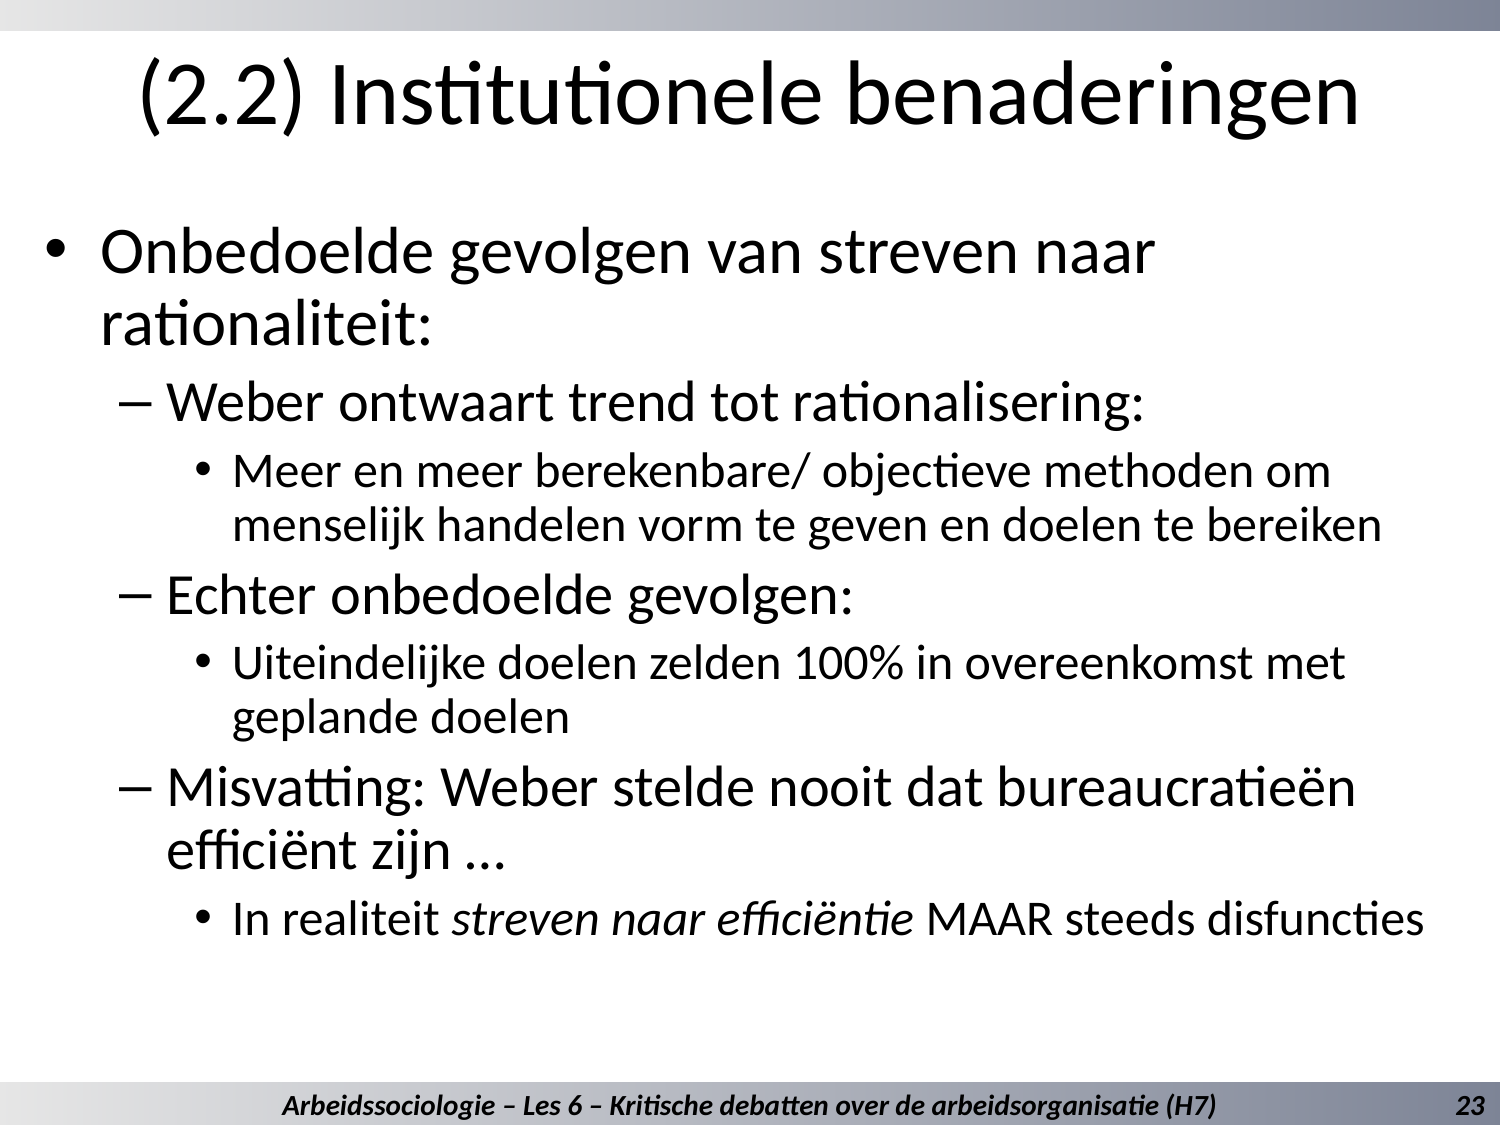

# (2.2) Institutionele benaderingen
Onbedoelde gevolgen van streven naar rationaliteit:
Weber ontwaart trend tot rationalisering:
Meer en meer berekenbare/ objectieve methoden om menselijk handelen vorm te geven en doelen te bereiken
Echter onbedoelde gevolgen:
Uiteindelijke doelen zelden 100% in overeenkomst met geplande doelen
Misvatting: Weber stelde nooit dat bureaucratieën efficiënt zijn …
In realiteit streven naar efficiëntie MAAR steeds disfuncties
Arbeidssociologie – Les 6 – Kritische debatten over de arbeidsorganisatie (H7)
23